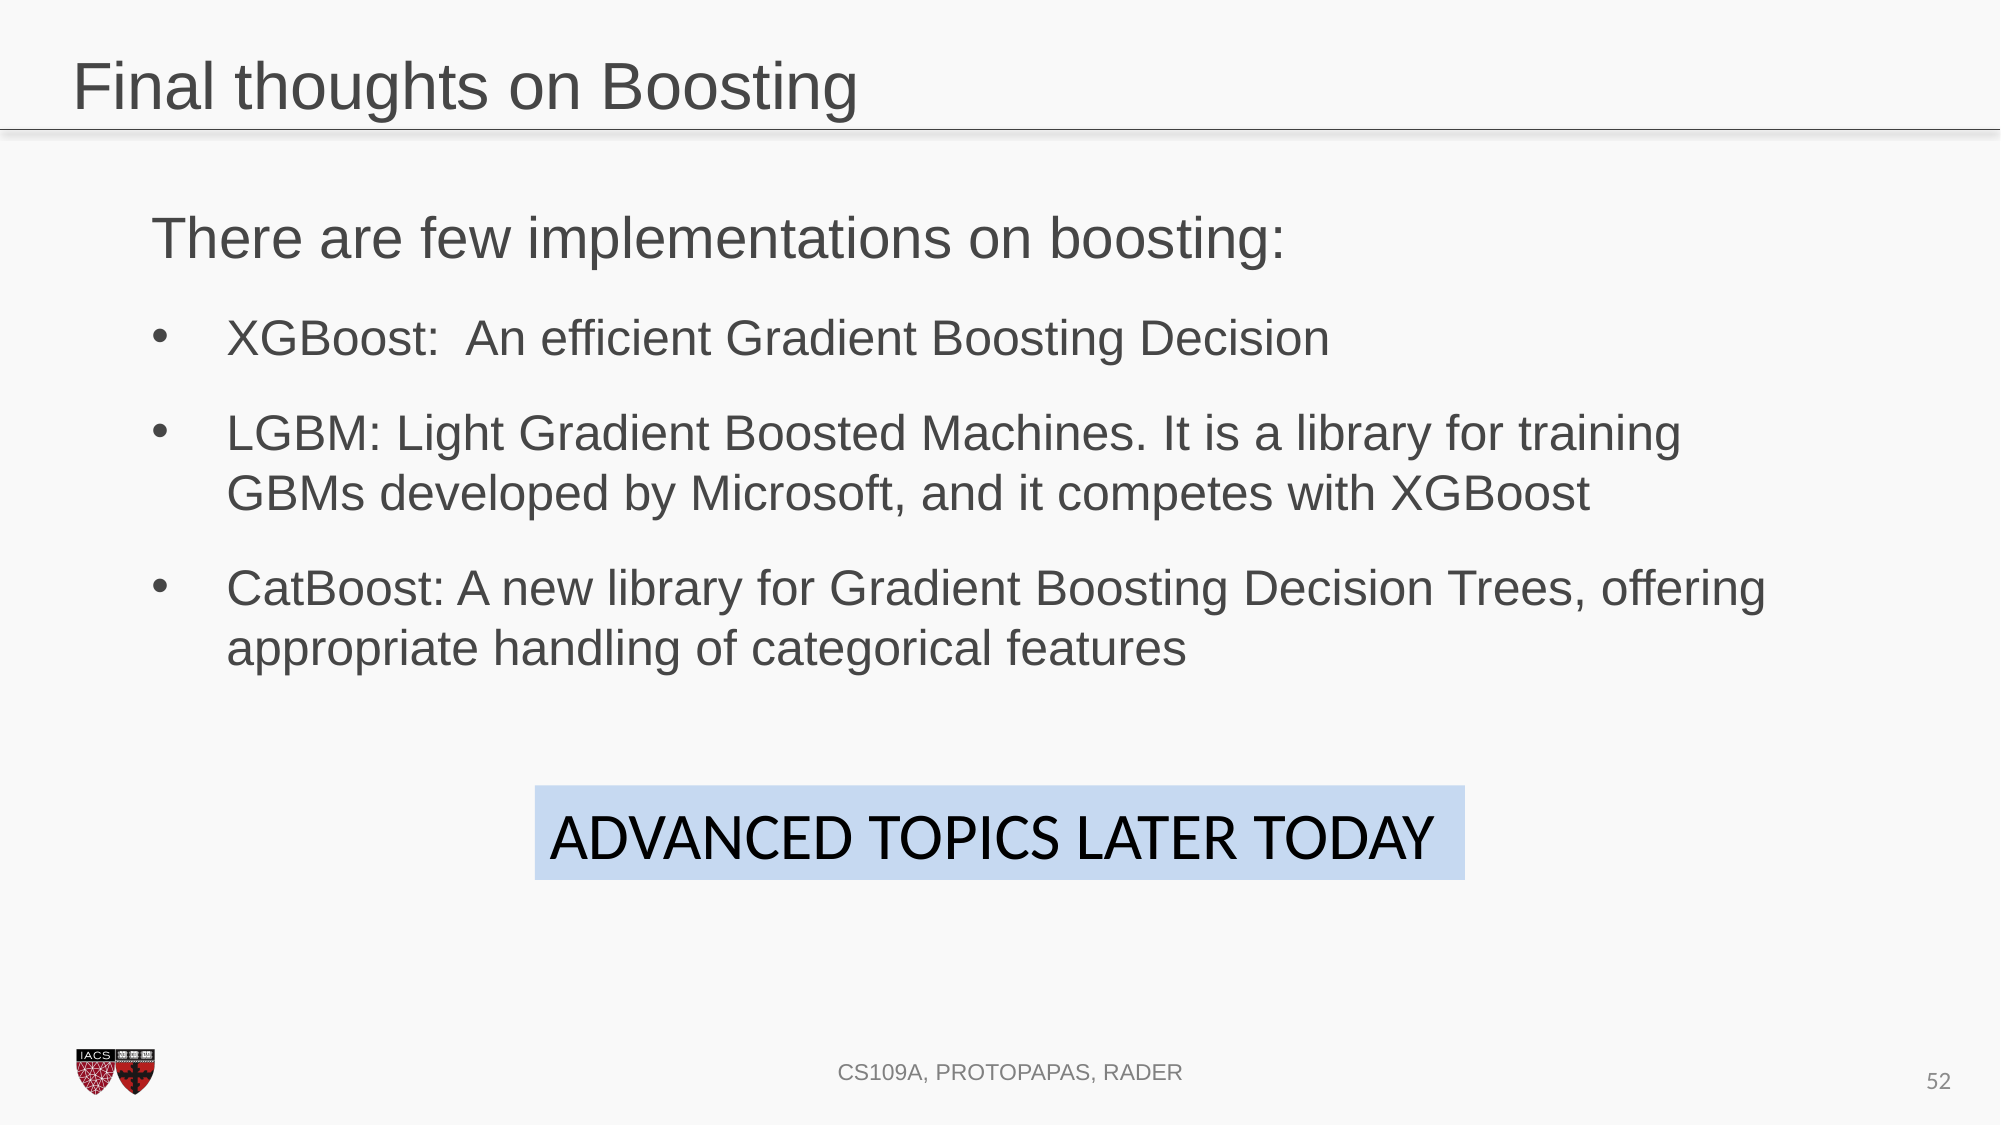

# Final thoughts on Boosting
There are few implementations on boosting:
XGBoost:  An efficient Gradient Boosting Decision
LGBM: Light Gradient Boosted Machines. It is a library for training GBMs developed by Microsoft, and it competes with XGBoost
CatBoost: A new library for Gradient Boosting Decision Trees, offering appropriate handling of categorical features
ADVANCED TOPICS LATER TODAY
52